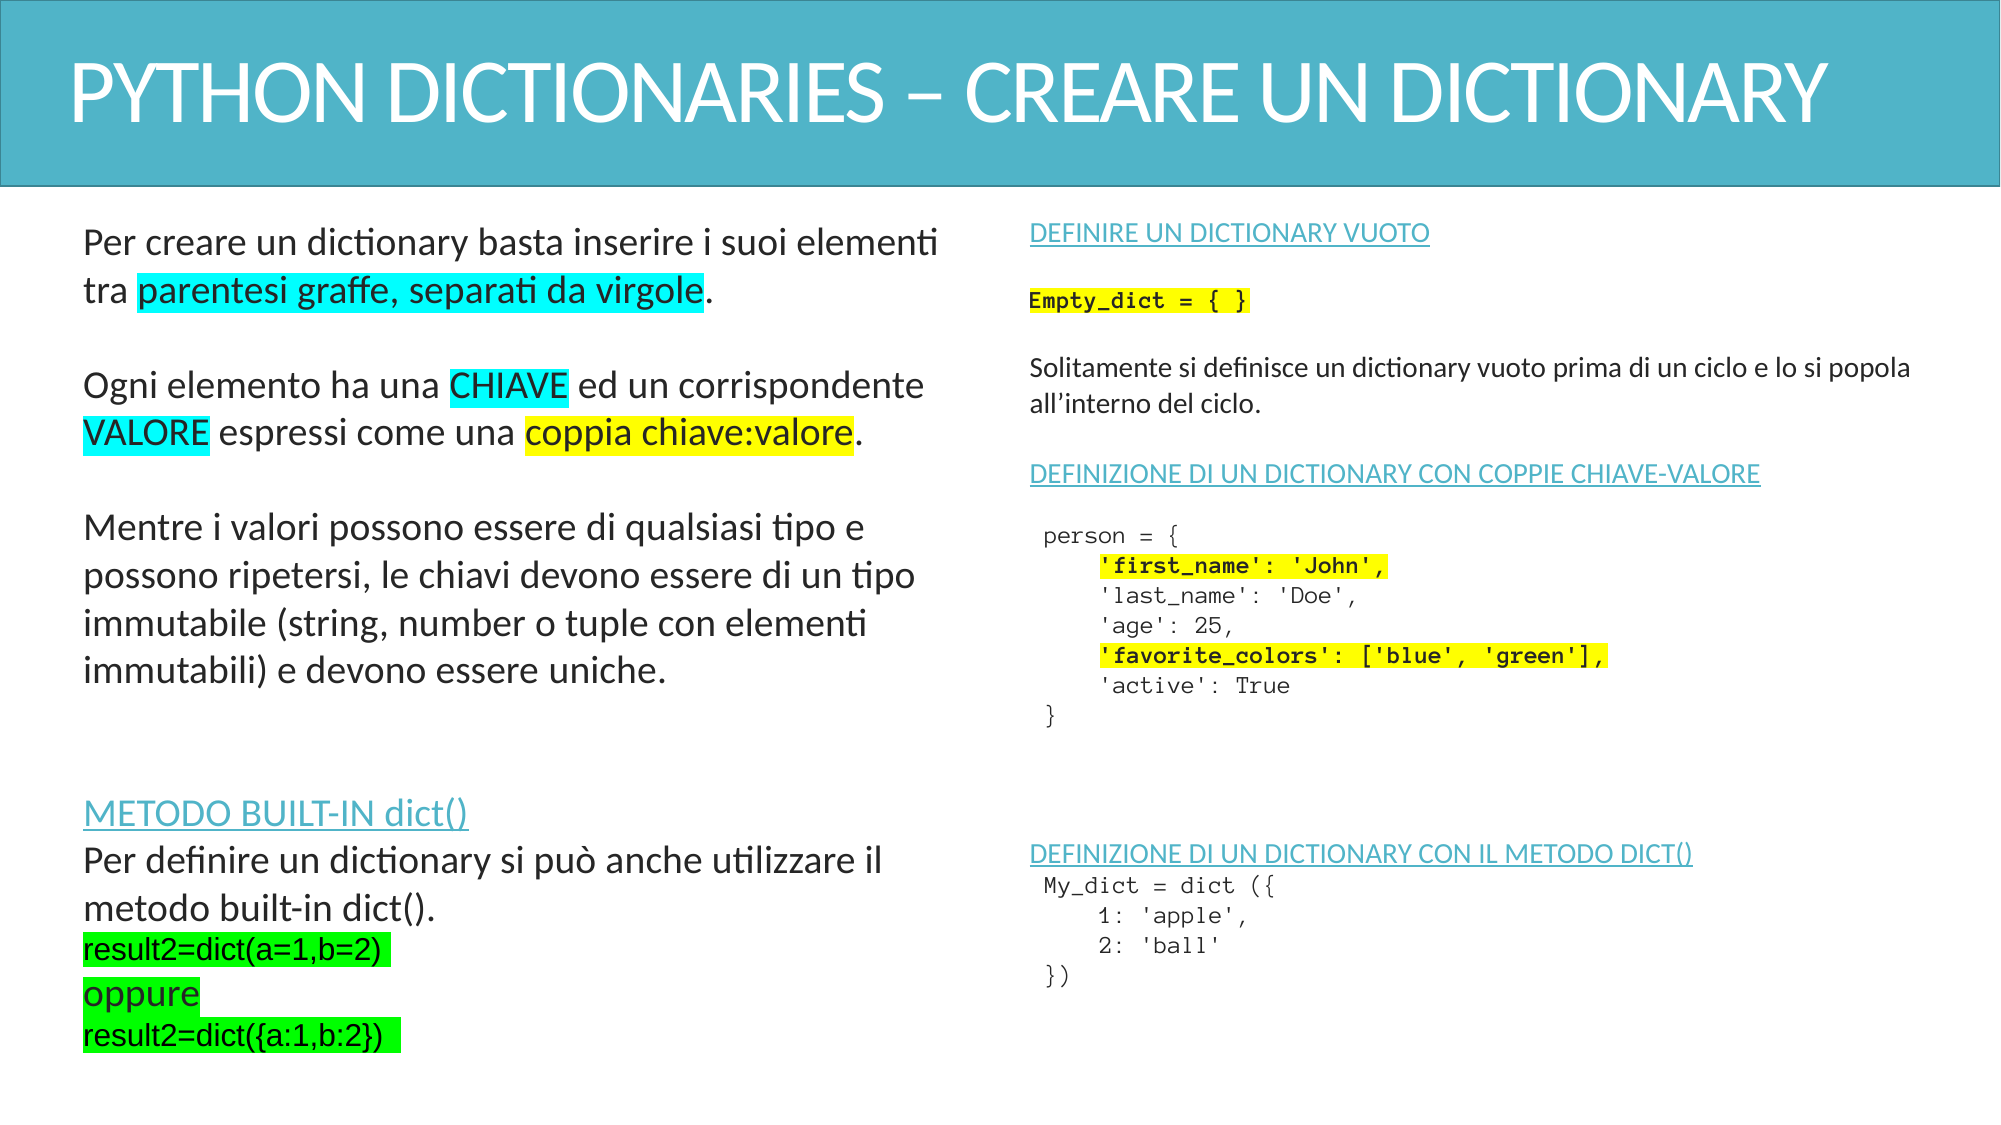

# PYTHON DICTIONARIES – CREARE UN DICTIONARY
DEFINIRE UN DICTIONARY VUOTO

Empty_dict = { }

Solitamente si definisce un dictionary vuoto prima di un ciclo e lo si popola all’interno del ciclo.

DEFINIZIONE DI UN DICTIONARY CON COPPIE CHIAVE-VALORE

person = {
    'first_name': 'John',
    'last_name': 'Doe',
    'age': 25,
    'favorite_colors': ['blue', 'green'],
    'active': True
}

DEFINIZIONE DI UN DICTIONARY CON IL METODO DICT()
My_dict = dict ({
    1: 'apple',
    2: 'ball'
})
Per creare un dictionary basta inserire i suoi elementi tra parentesi graffe, separati da virgole.

Ogni elemento ha una CHIAVE ed un corrispondente VALORE espressi come una coppia chiave:valore.

Mentre i valori possono essere di qualsiasi tipo e possono ripetersi, le chiavi devono essere di un tipo immutabile (string, number o tuple con elementi immutabili) e devono essere uniche.

METODO BUILT-IN dict()
Per definire un dictionary si può anche utilizzare il metodo built-in dict().
result2=dict(a=1,b=2)
oppure
result2=dict({a:1,b:2})